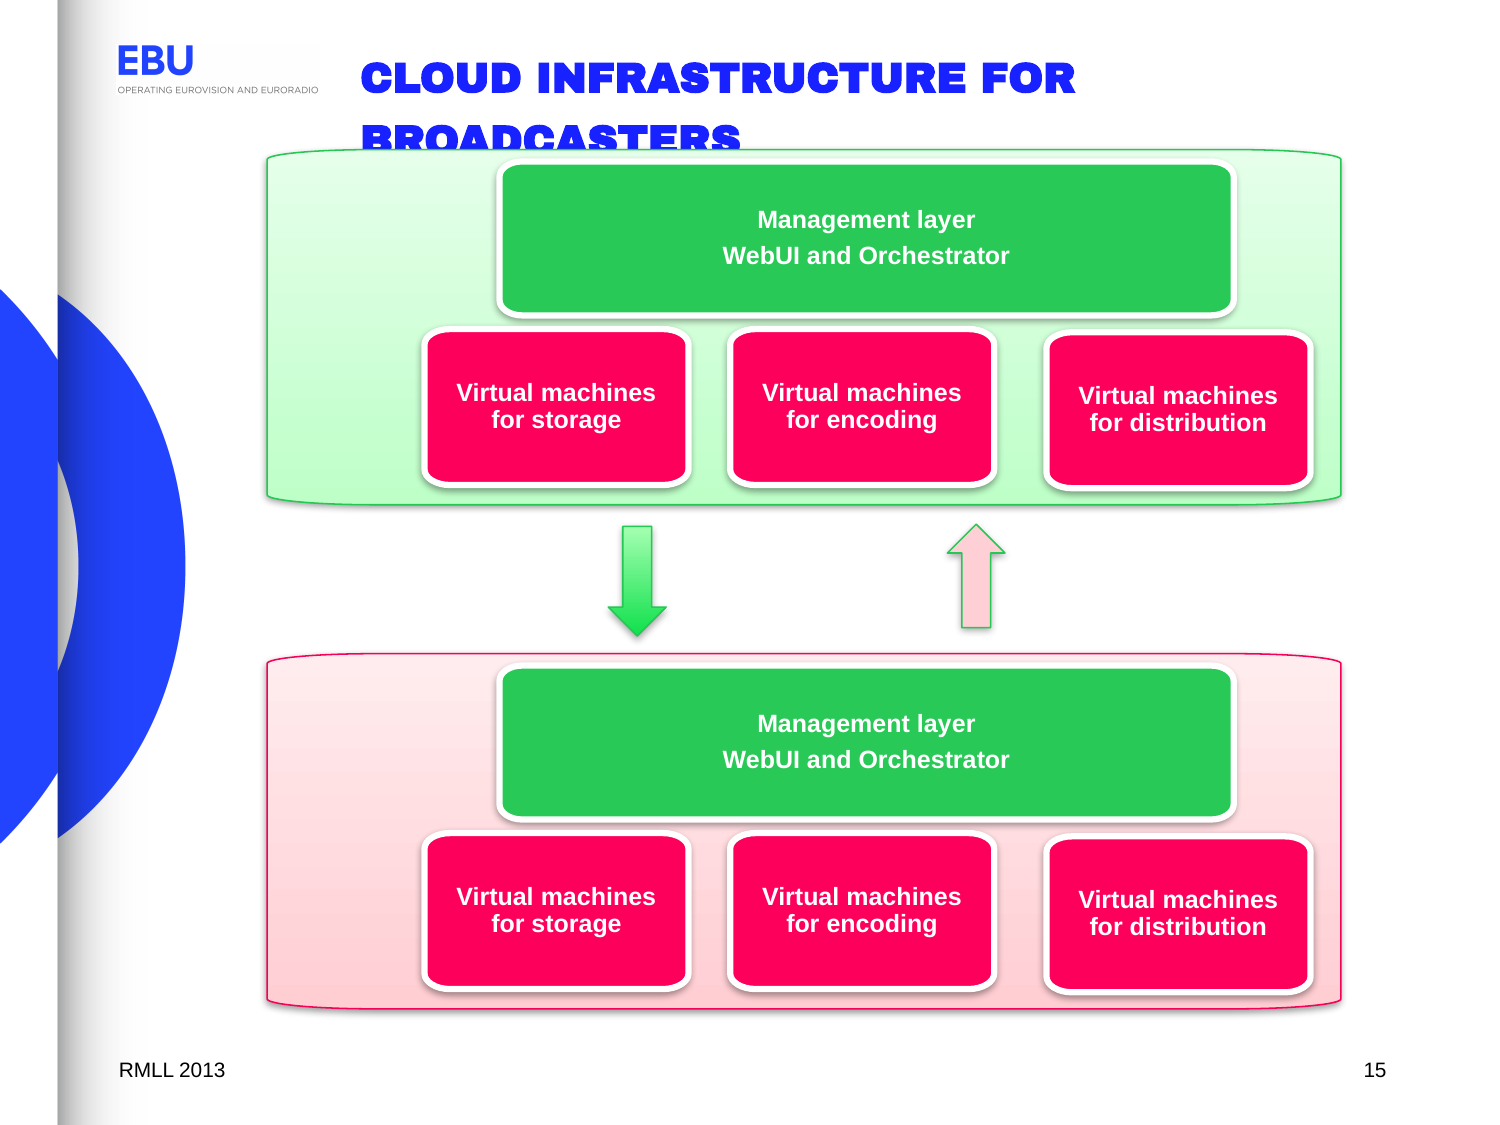

# Cloud infrastructure for broadcasters
PRIVATE CLOUD
Management layer
WebUI and Orchestrator
Virtual machines for distribution
Virtual machines for storage
Virtual machines for encoding

Public CLOUD
Management layer
WebUI and Orchestrator
Virtual machines for distribution
Virtual machines for storage
Virtual machines for encoding
RMLL 2013
15